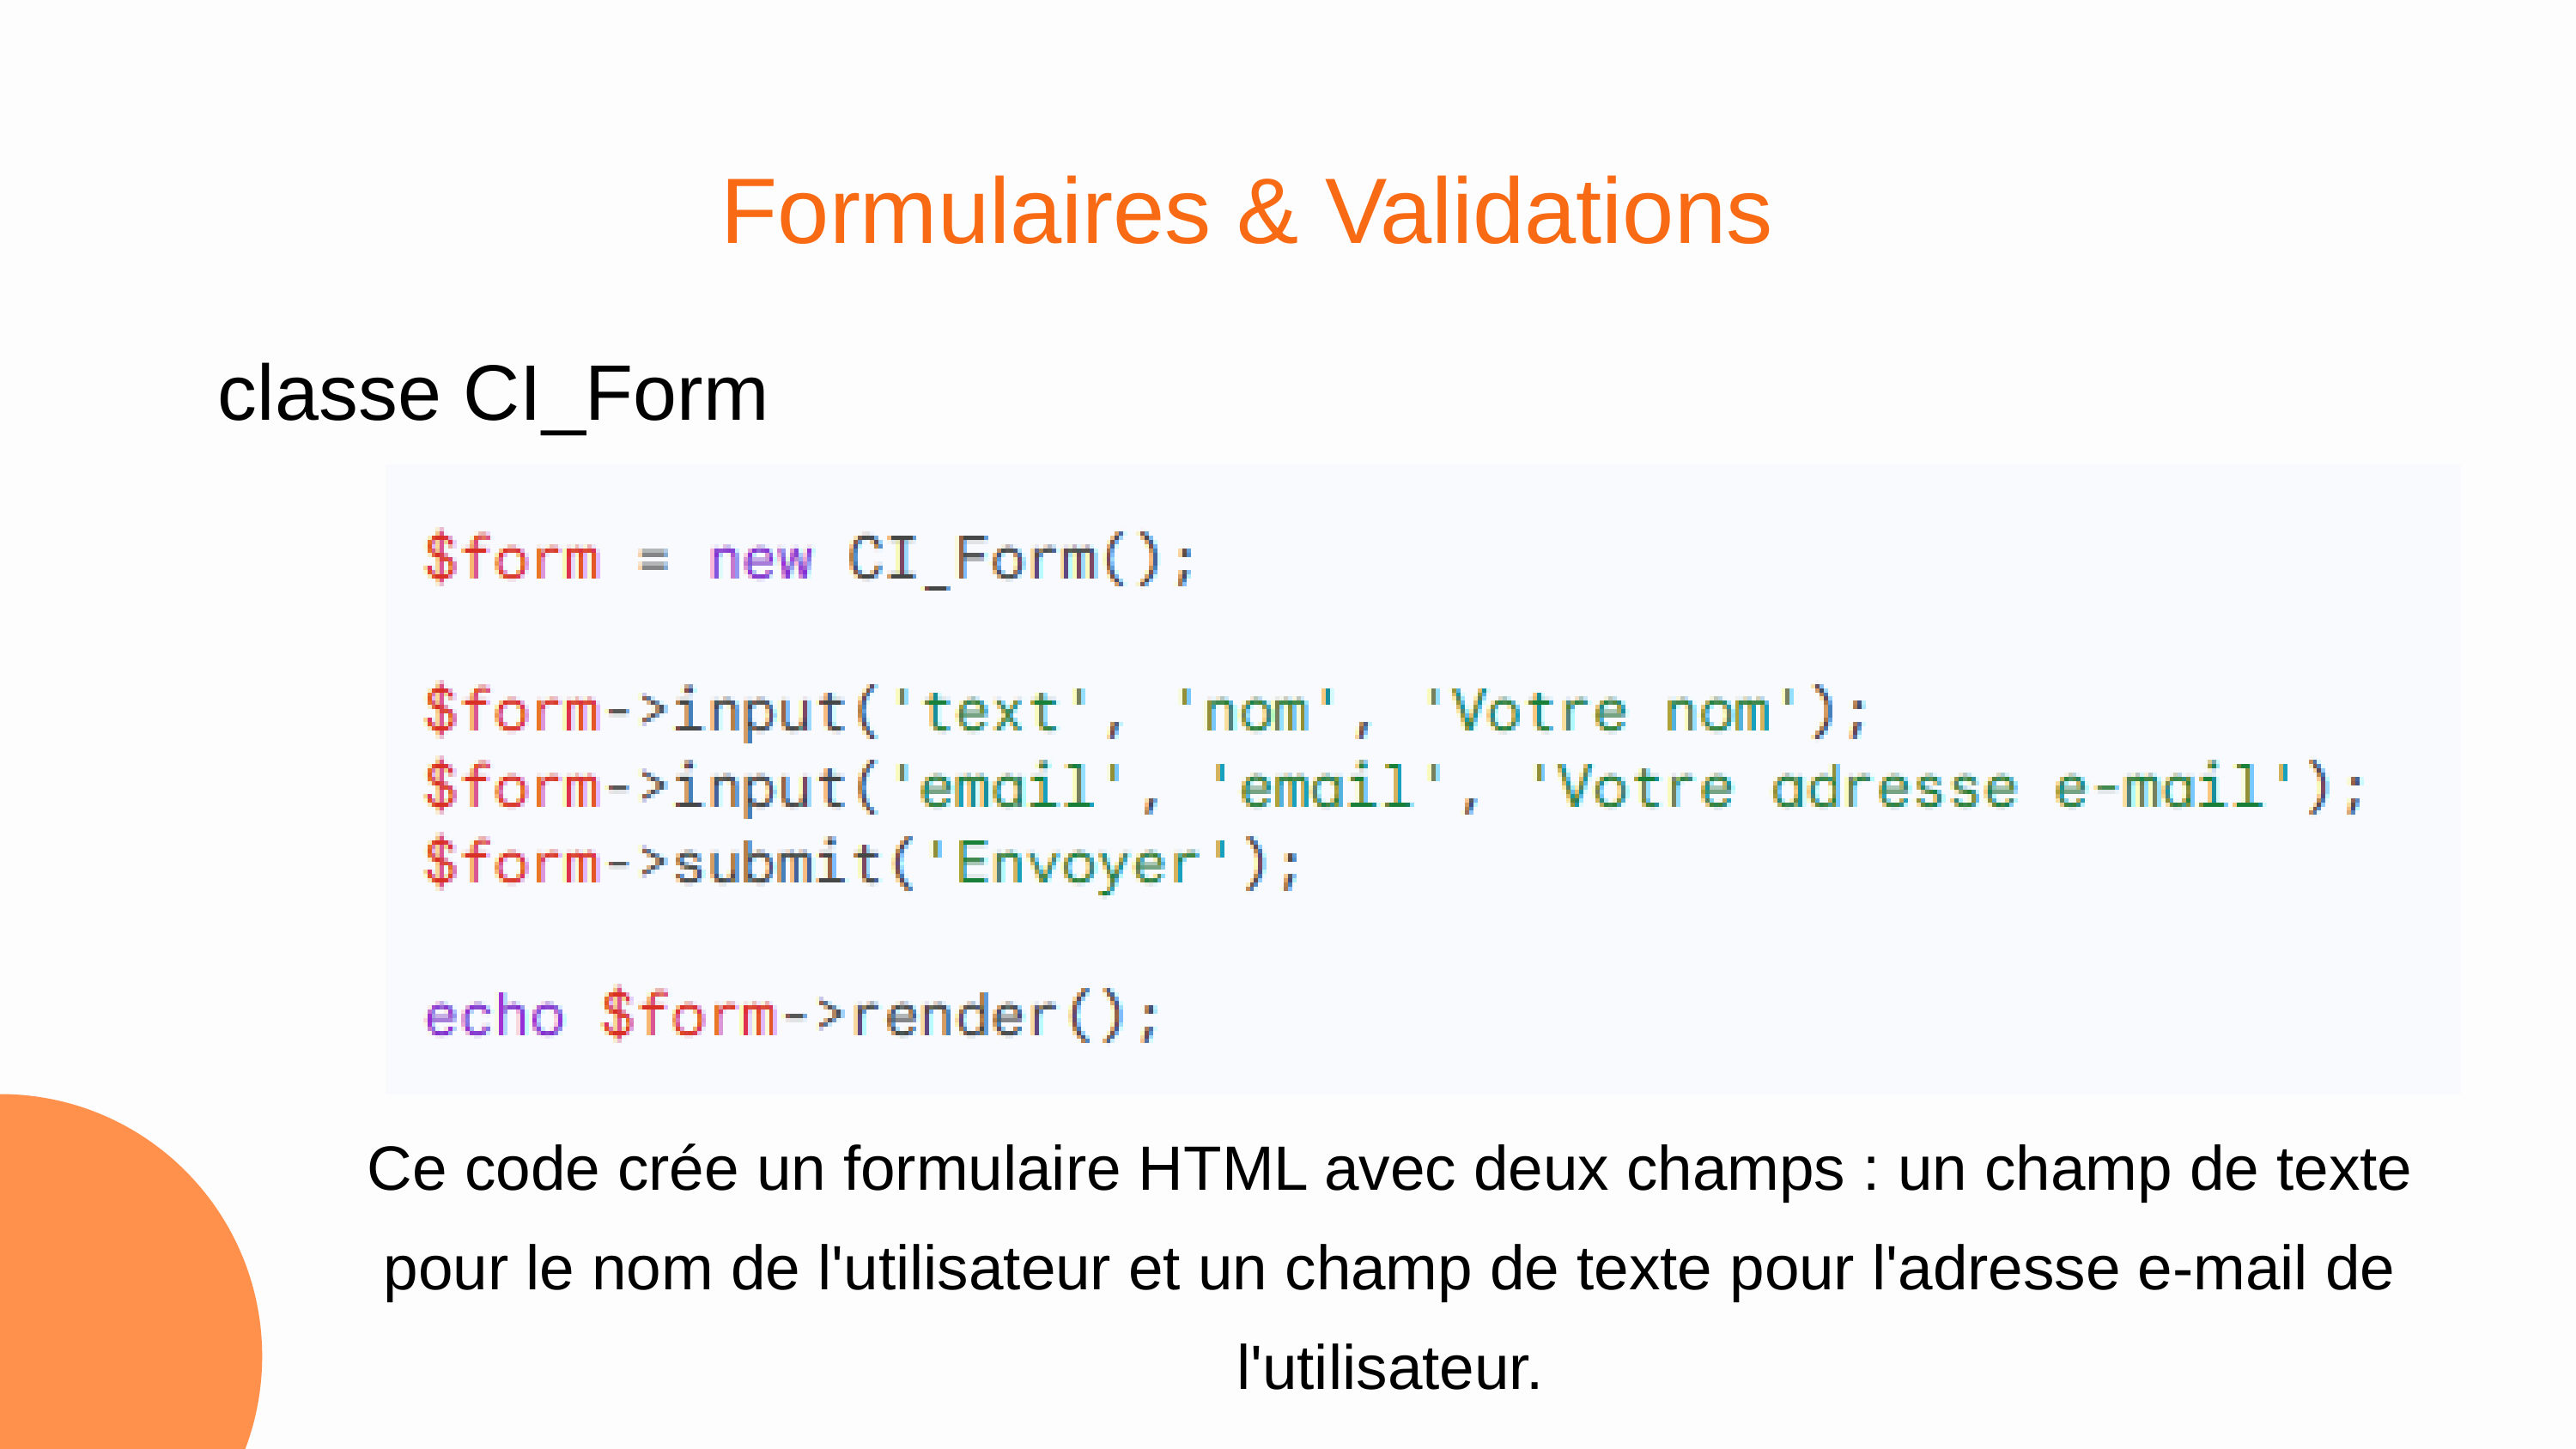

Formulaires & Validations
classe CI_Form

Ce code crée un formulaire HTML avec deux champs : un champ de texte pour le nom de l'utilisateur et un champ de texte pour l'adresse e-mail de l'utilisateur.